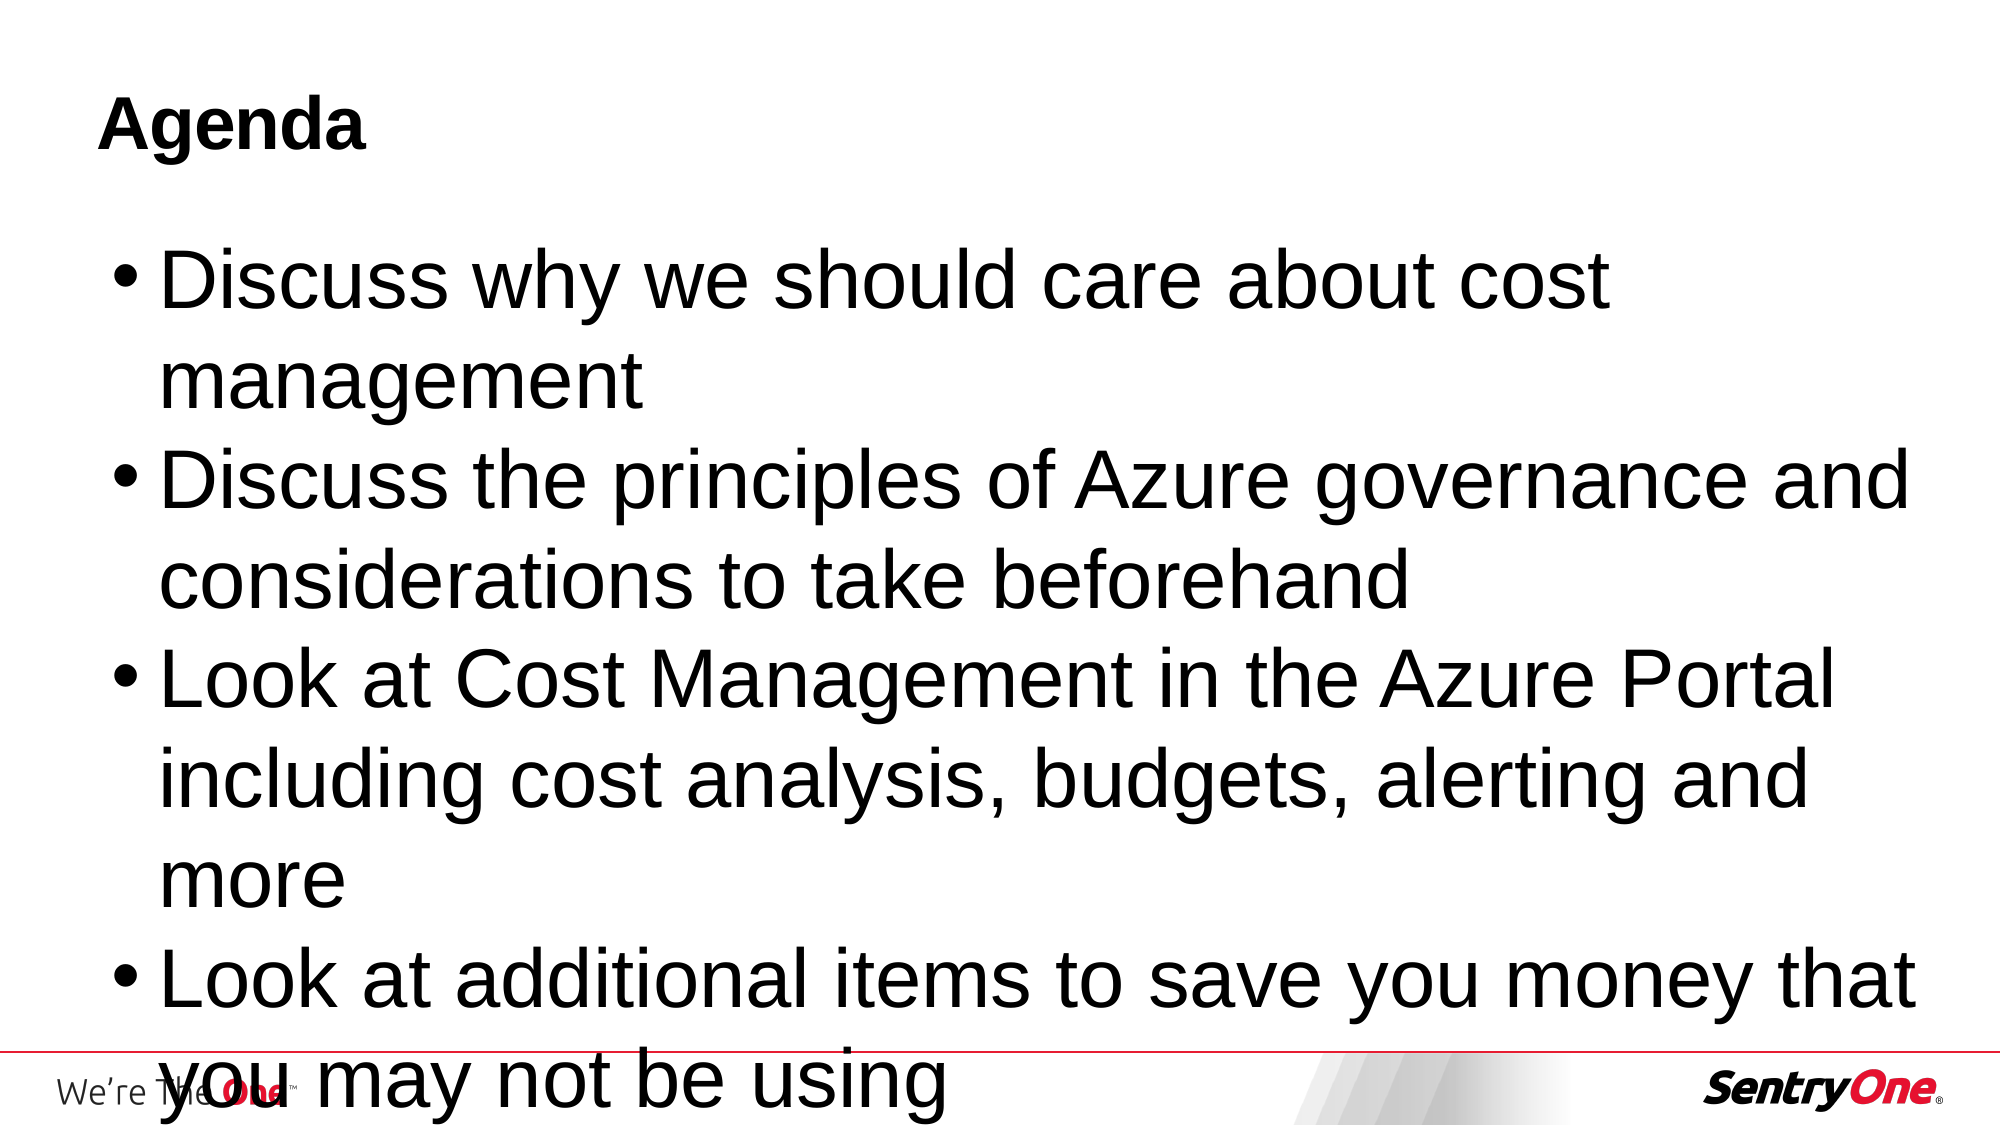

Agenda
Discuss why we should care about cost management
Discuss the principles of Azure governance and considerations to take beforehand
Look at Cost Management in the Azure Portal including cost analysis, budgets, alerting and more
Look at additional items to save you money that you may not be using